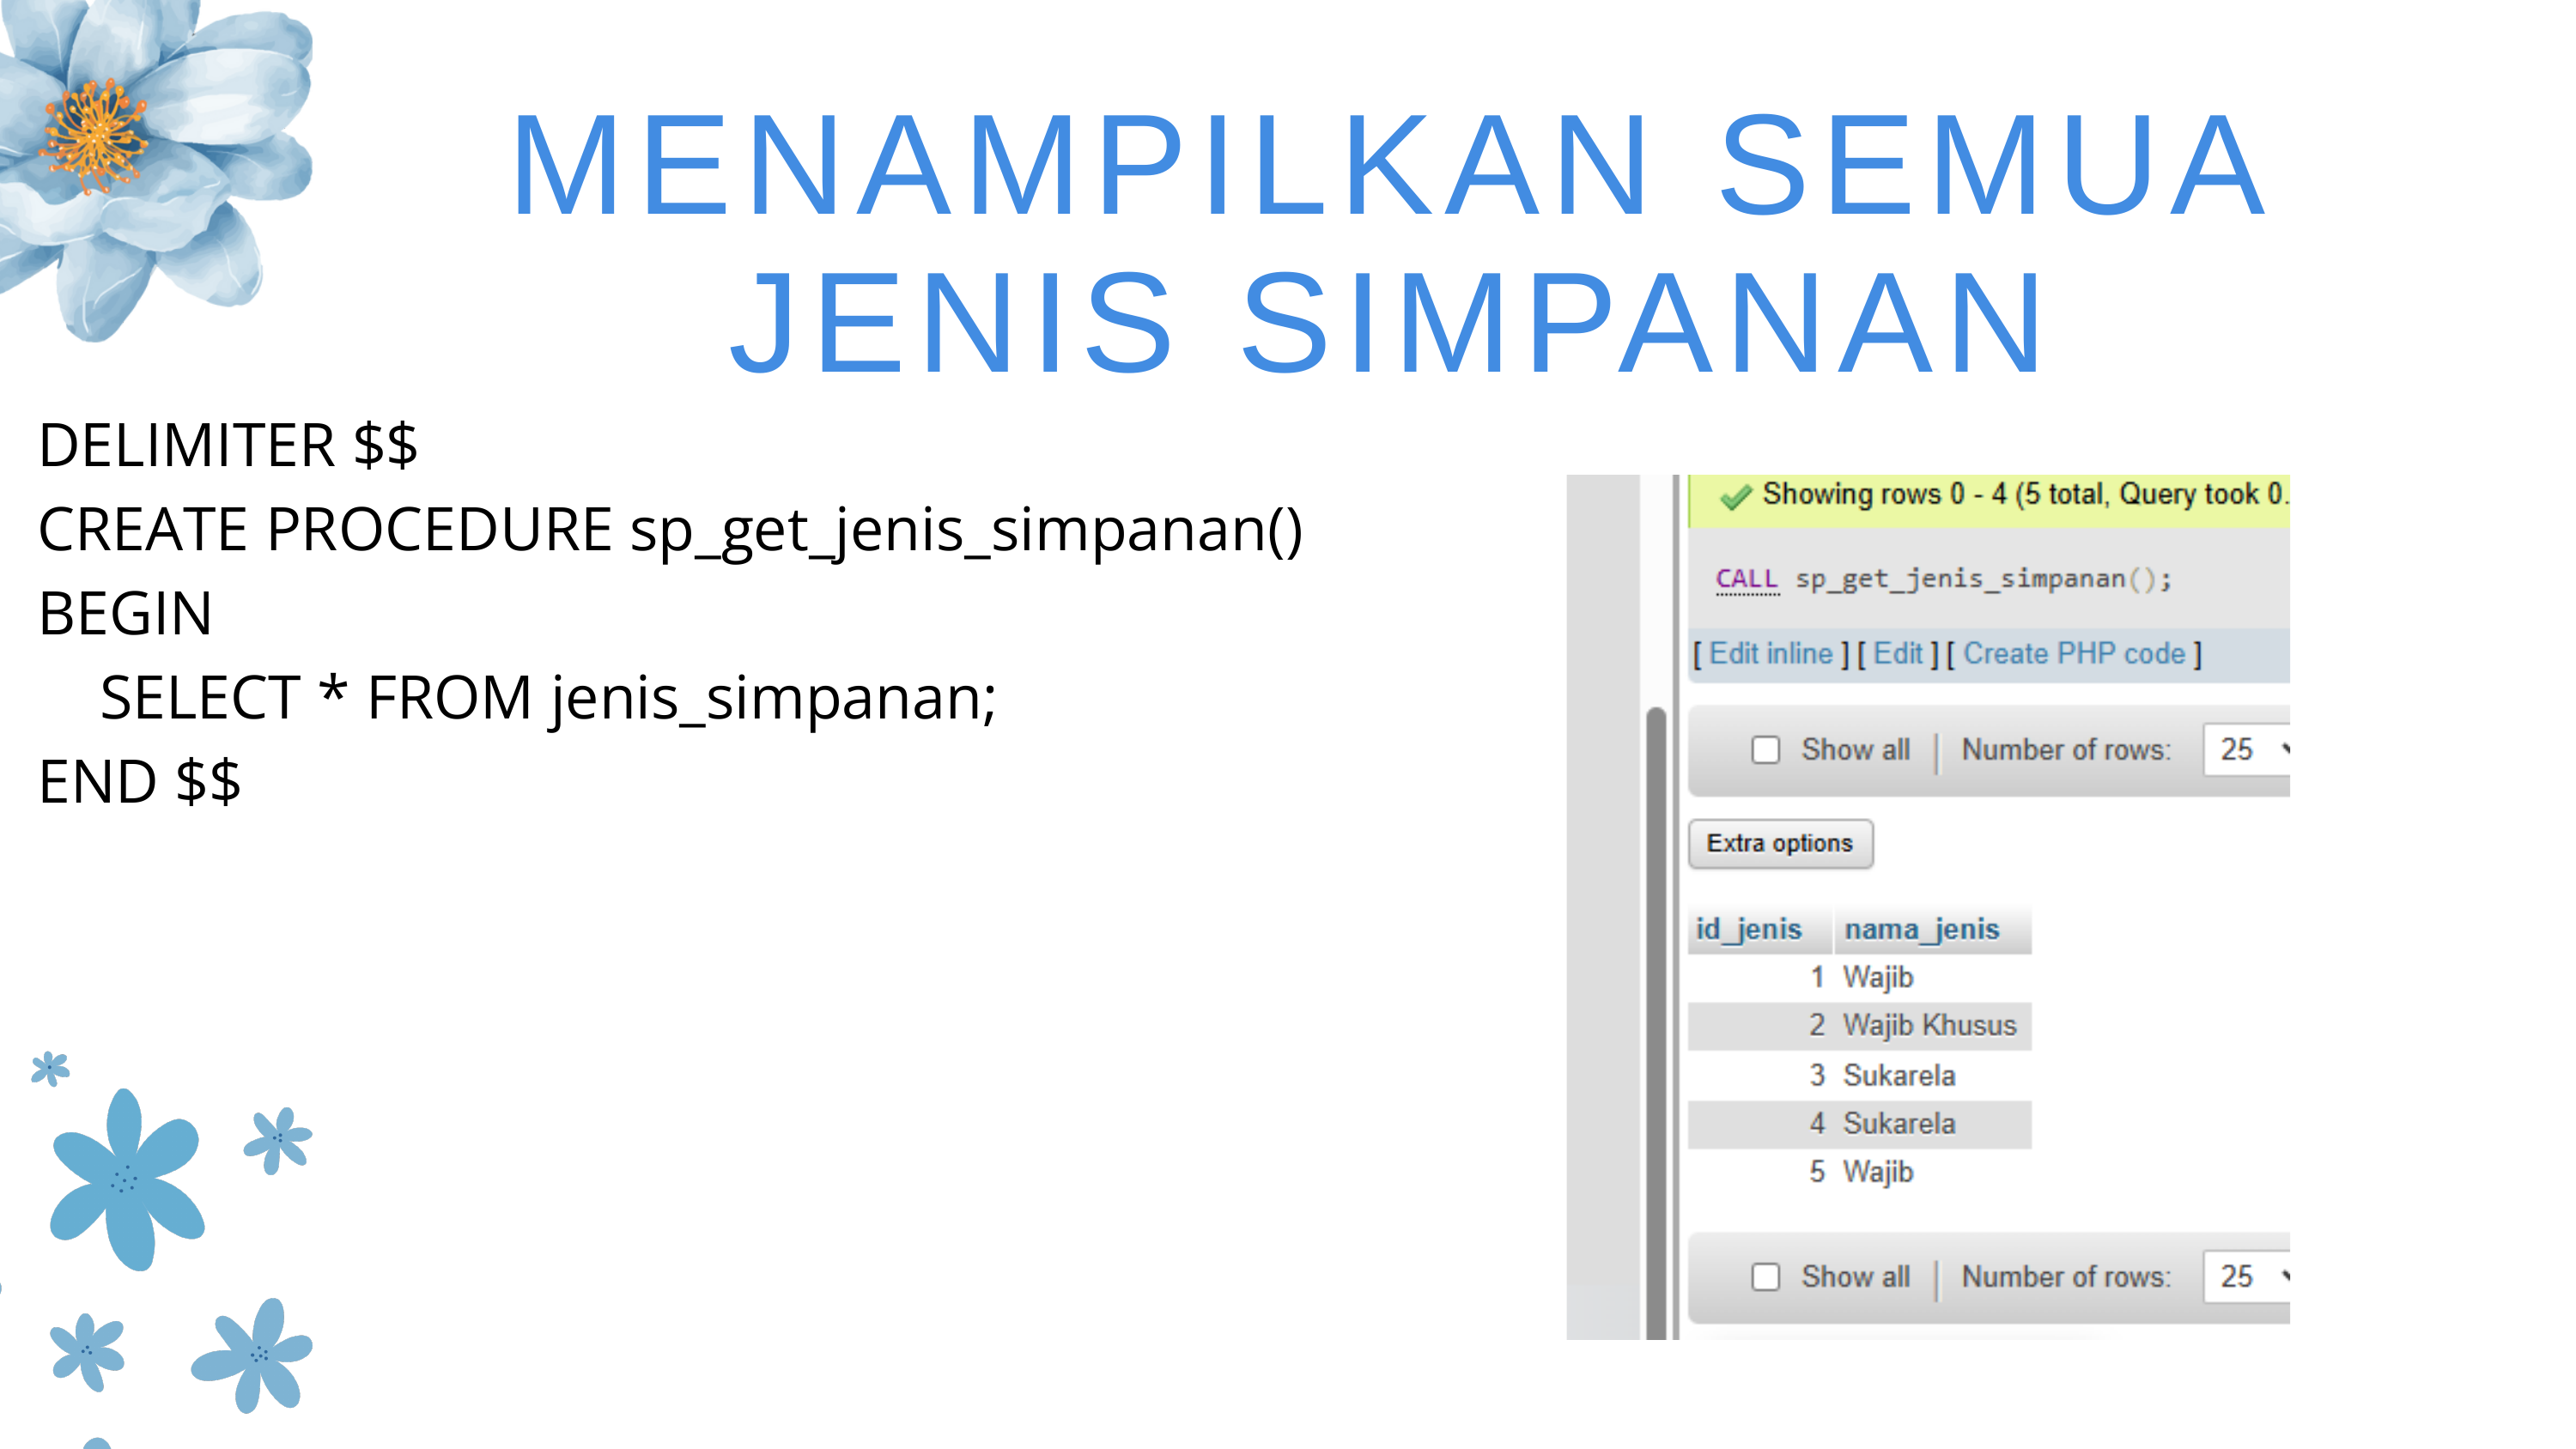

MENAMPILKAN SEMUA JENIS SIMPANAN
DELIMITER $$
CREATE PROCEDURE sp_get_jenis_simpanan()
BEGIN
    SELECT * FROM jenis_simpanan;
END $$